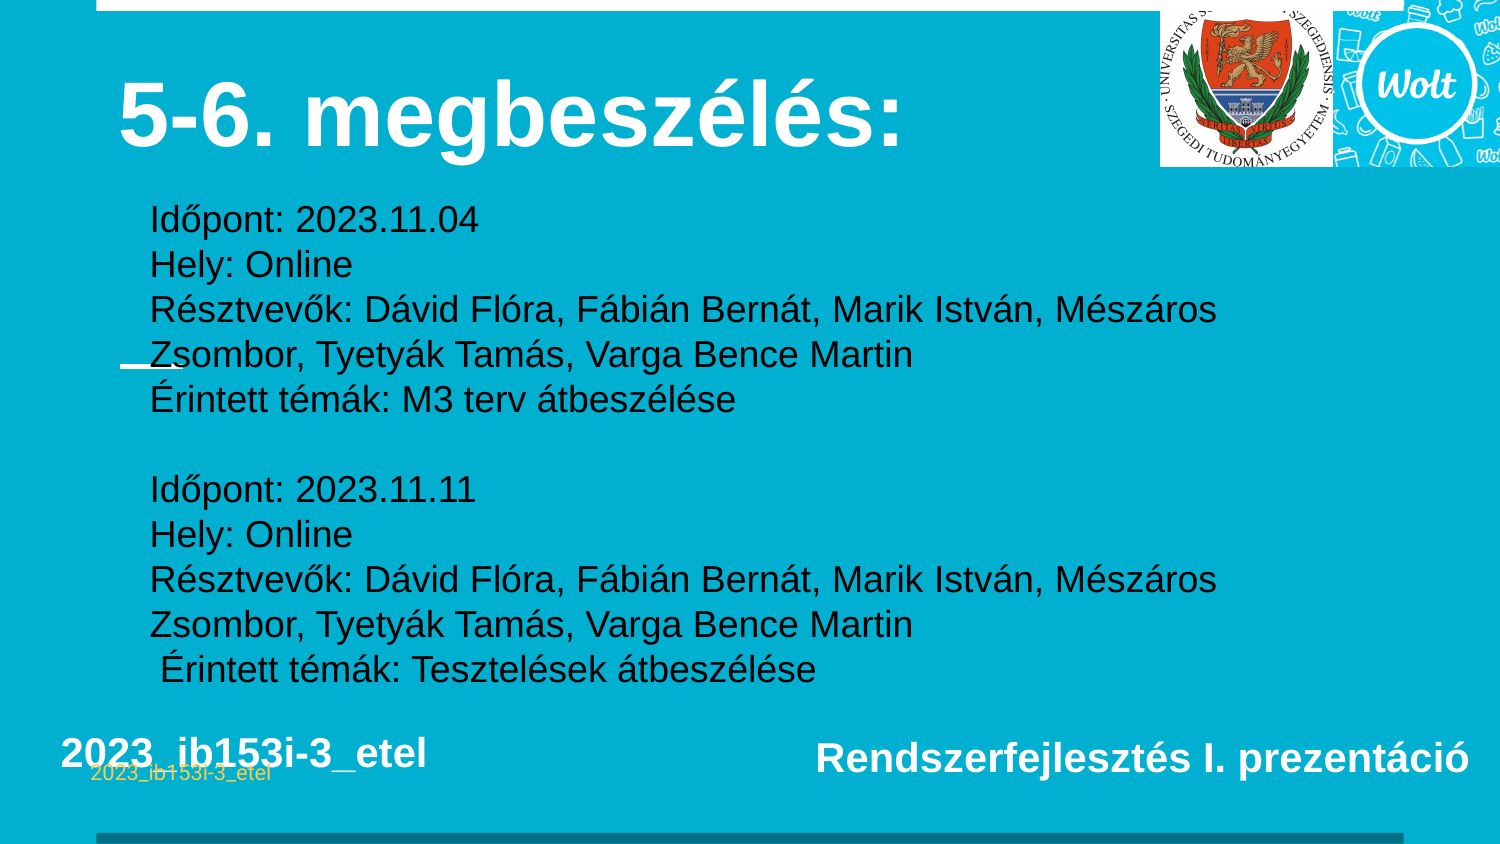

# 5-6. megbeszélés:
Időpont: 2023.11.04
Hely: Online
Résztvevők: Dávid Flóra, Fábián Bernát, Marik István, Mészáros Zsombor, Tyetyák Tamás, Varga Bence Martin
Érintett témák: M3 terv átbeszélése

Időpont: 2023.11.11
Hely: Online
Résztvevők: Dávid Flóra, Fábián Bernát, Marik István, Mészáros Zsombor, Tyetyák Tamás, Varga Bence Martin
 Érintett témák: Tesztelések átbeszélése